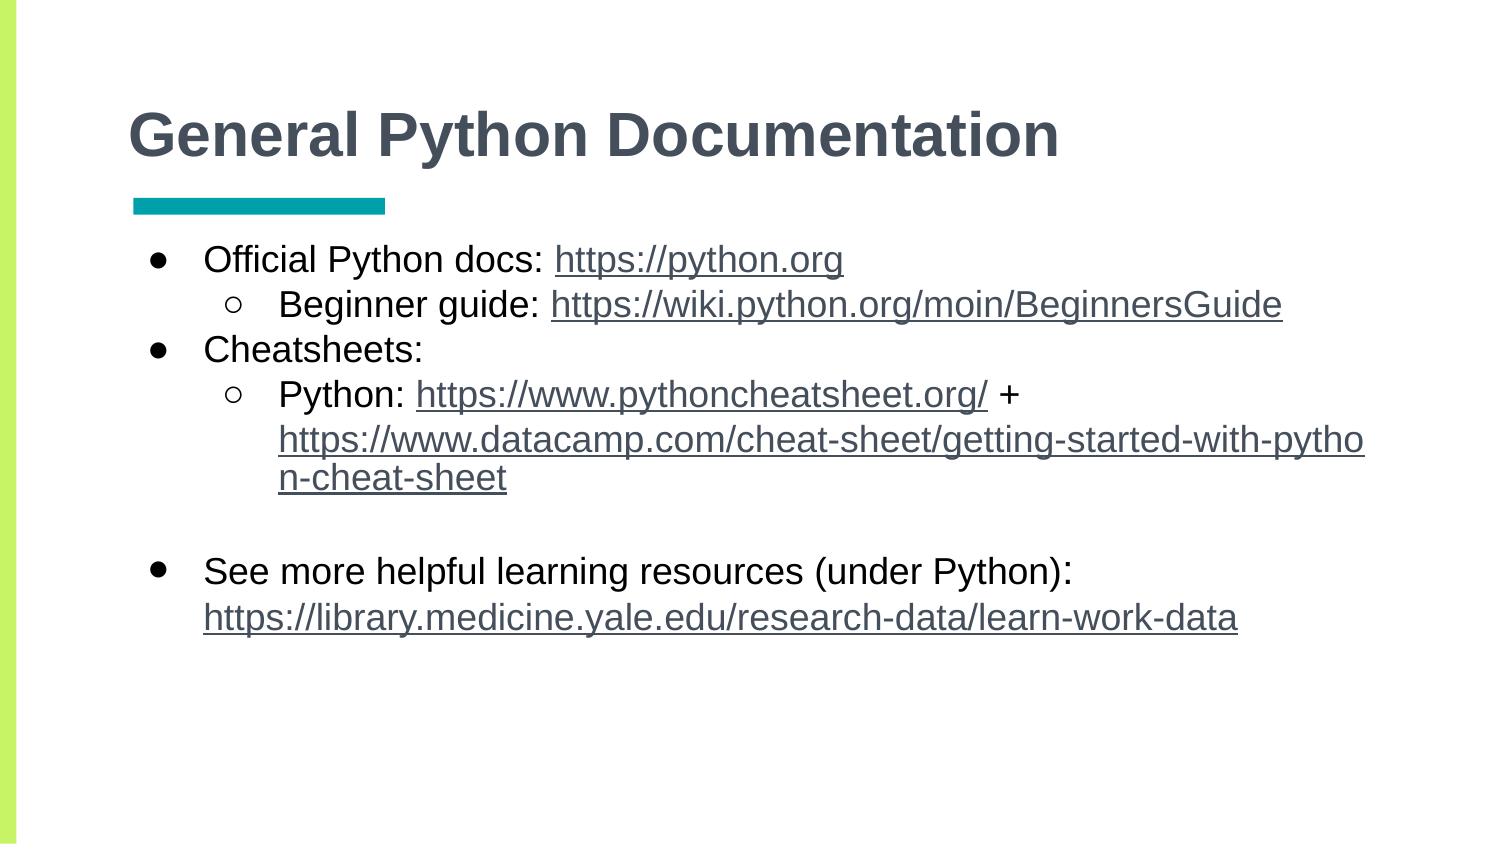

# General Python Documentation
Official Python docs: https://python.org
Beginner guide: https://wiki.python.org/moin/BeginnersGuide
Cheatsheets:
Python: https://www.pythoncheatsheet.org/ + https://www.datacamp.com/cheat-sheet/getting-started-with-python-cheat-sheet
See more helpful learning resources (under Python): https://library.medicine.yale.edu/research-data/learn-work-data